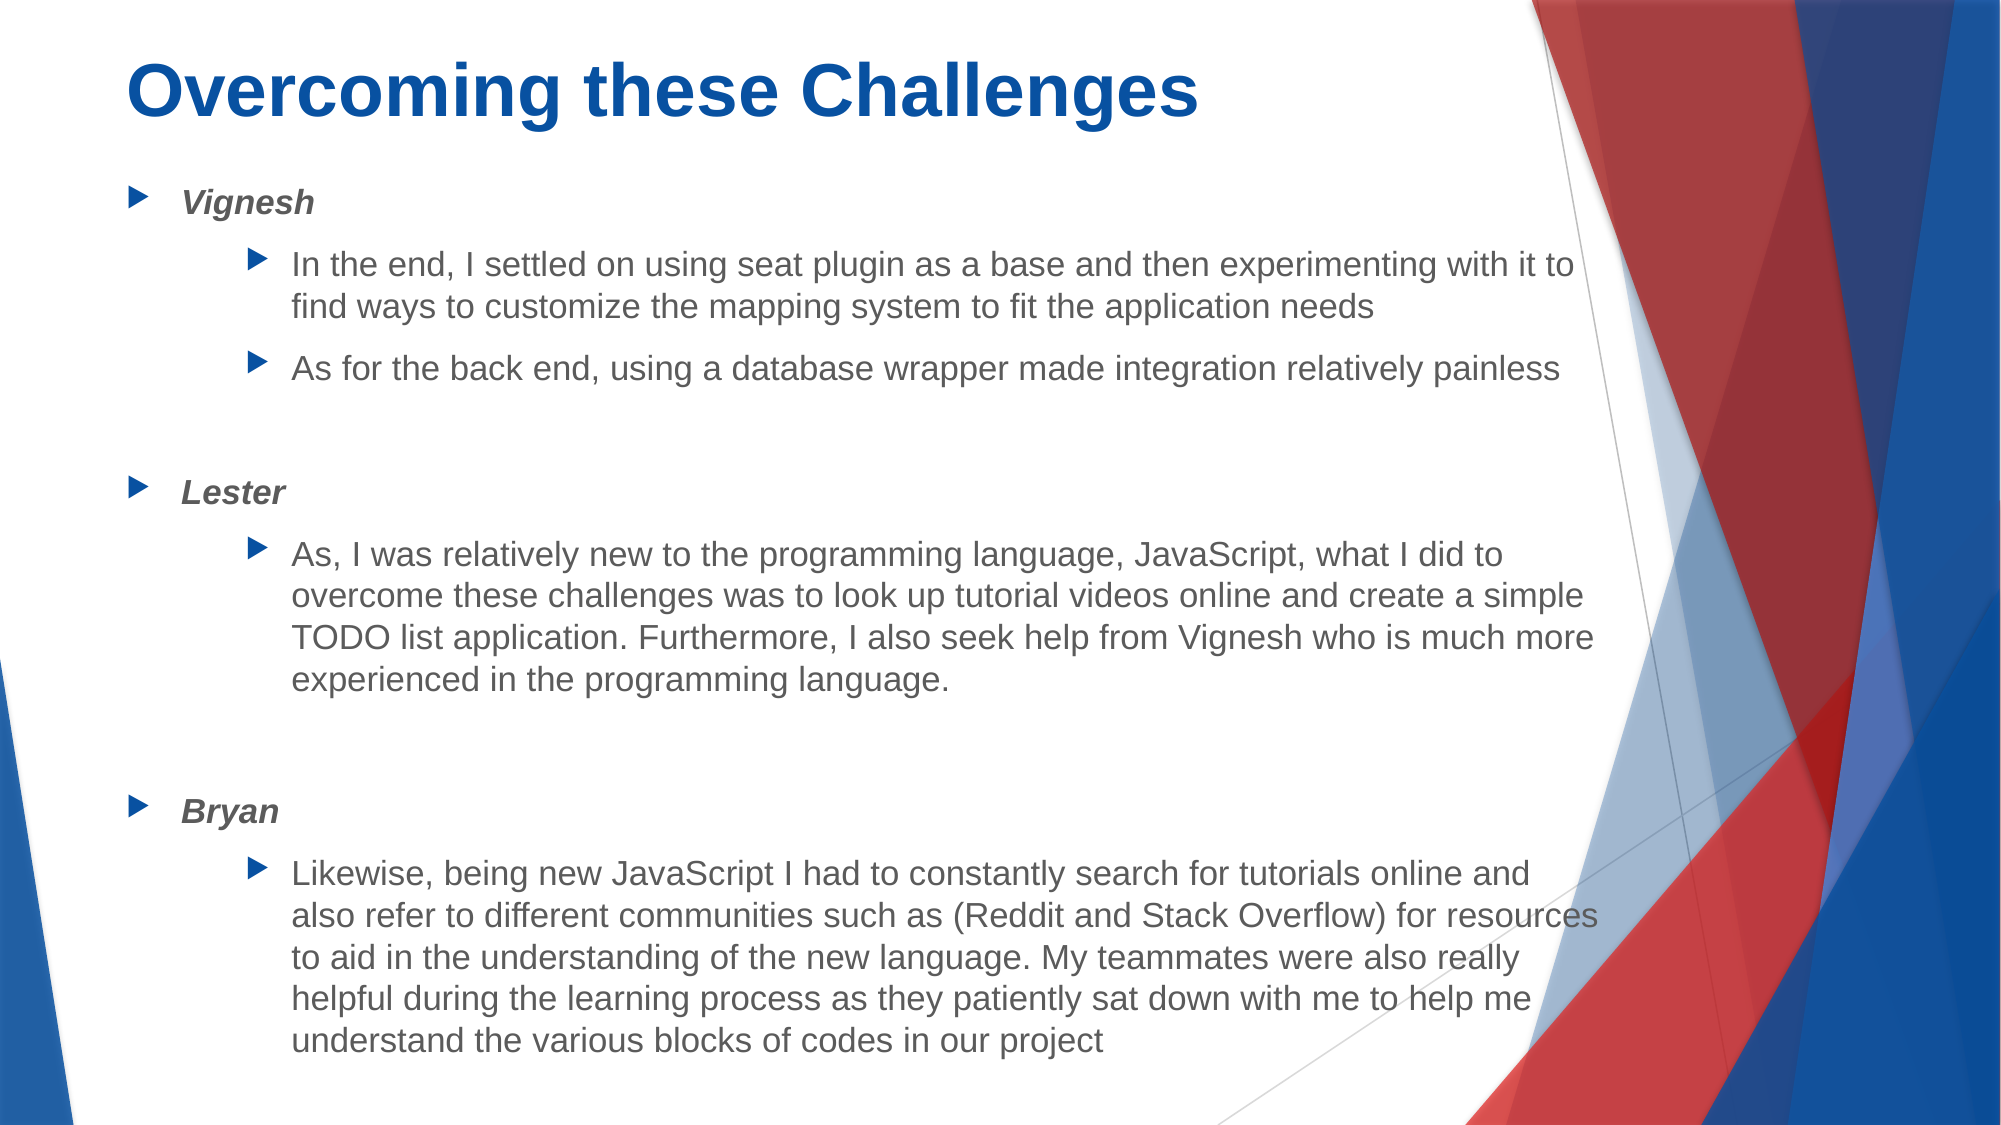

# Overcoming these Challenges
Vignesh
In the end, I settled on using seat plugin as a base and then experimenting with it to find ways to customize the mapping system to fit the application needs
As for the back end, using a database wrapper made integration relatively painless

Lester
As, I was relatively new to the programming language, JavaScript, what I did to overcome these challenges was to look up tutorial videos online and create a simple TODO list application. Furthermore, I also seek help from Vignesh who is much more experienced in the programming language.

Bryan
Likewise, being new JavaScript I had to constantly search for tutorials online and also refer to different communities such as (Reddit and Stack Overflow) for resources to aid in the understanding of the new language. My teammates were also really helpful during the learning process as they patiently sat down with me to help me understand the various blocks of codes in our project